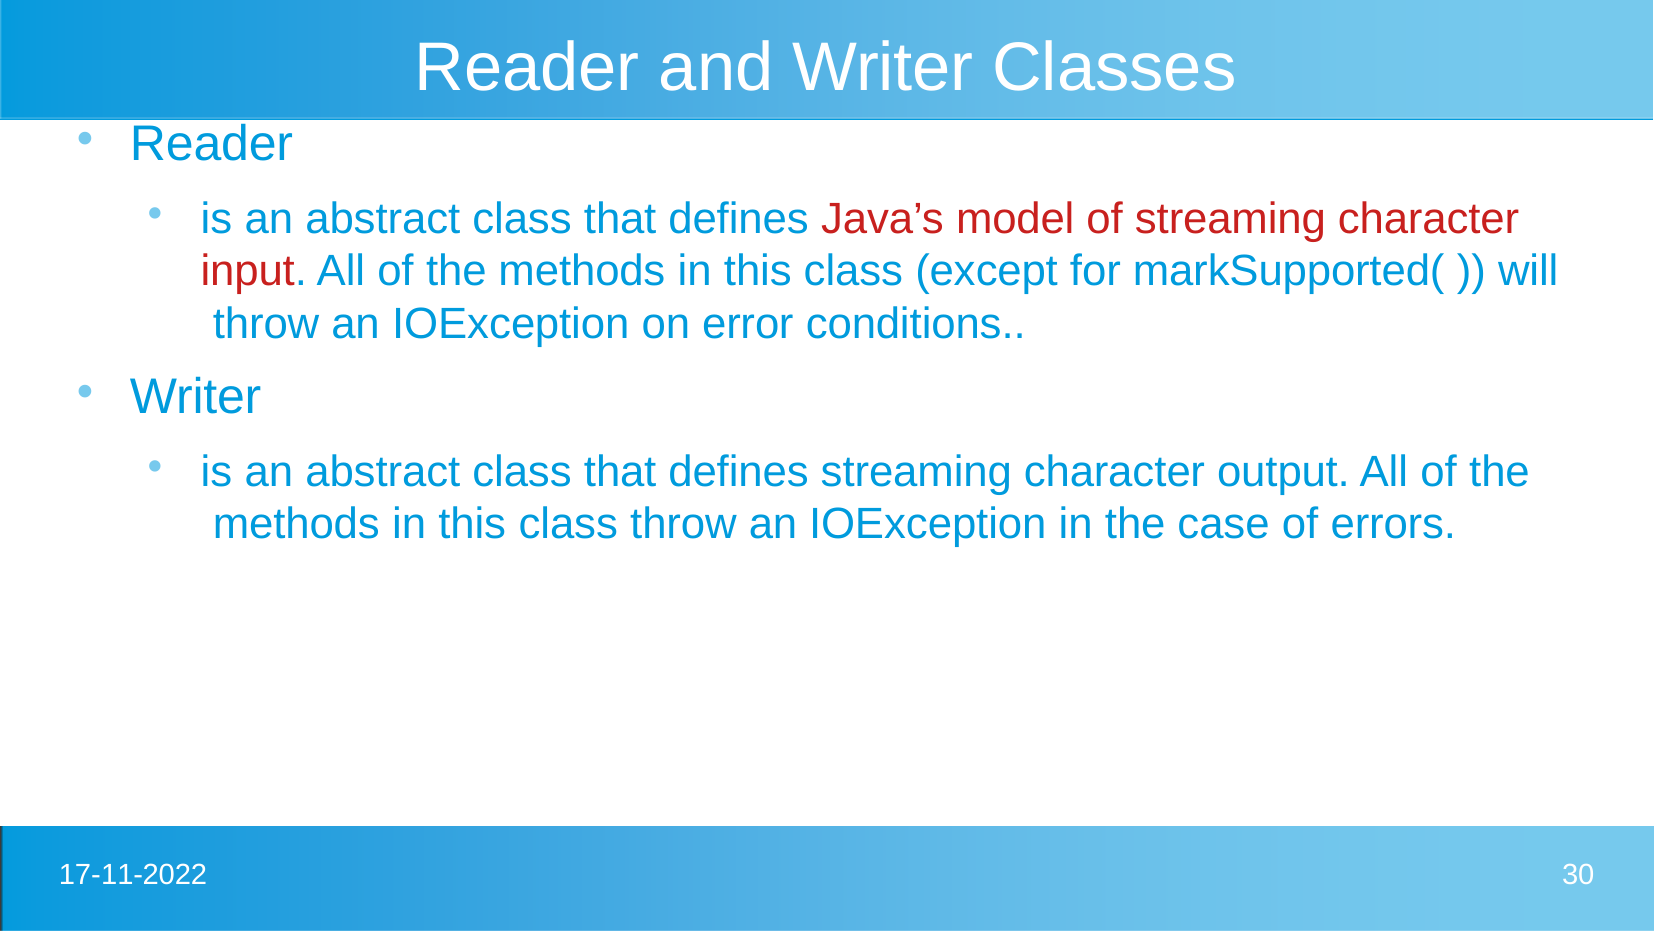

# Reader and Writer Classes
Reader
is an abstract class that defines Java’s model of streaming character  input. All of the methods in this class (except for markSupported( )) will  throw an IOException on error conditions..
Writer
is an abstract class that defines streaming character output. All of the  methods in this class throw an IOException in the case of errors.
17-11-2022
30